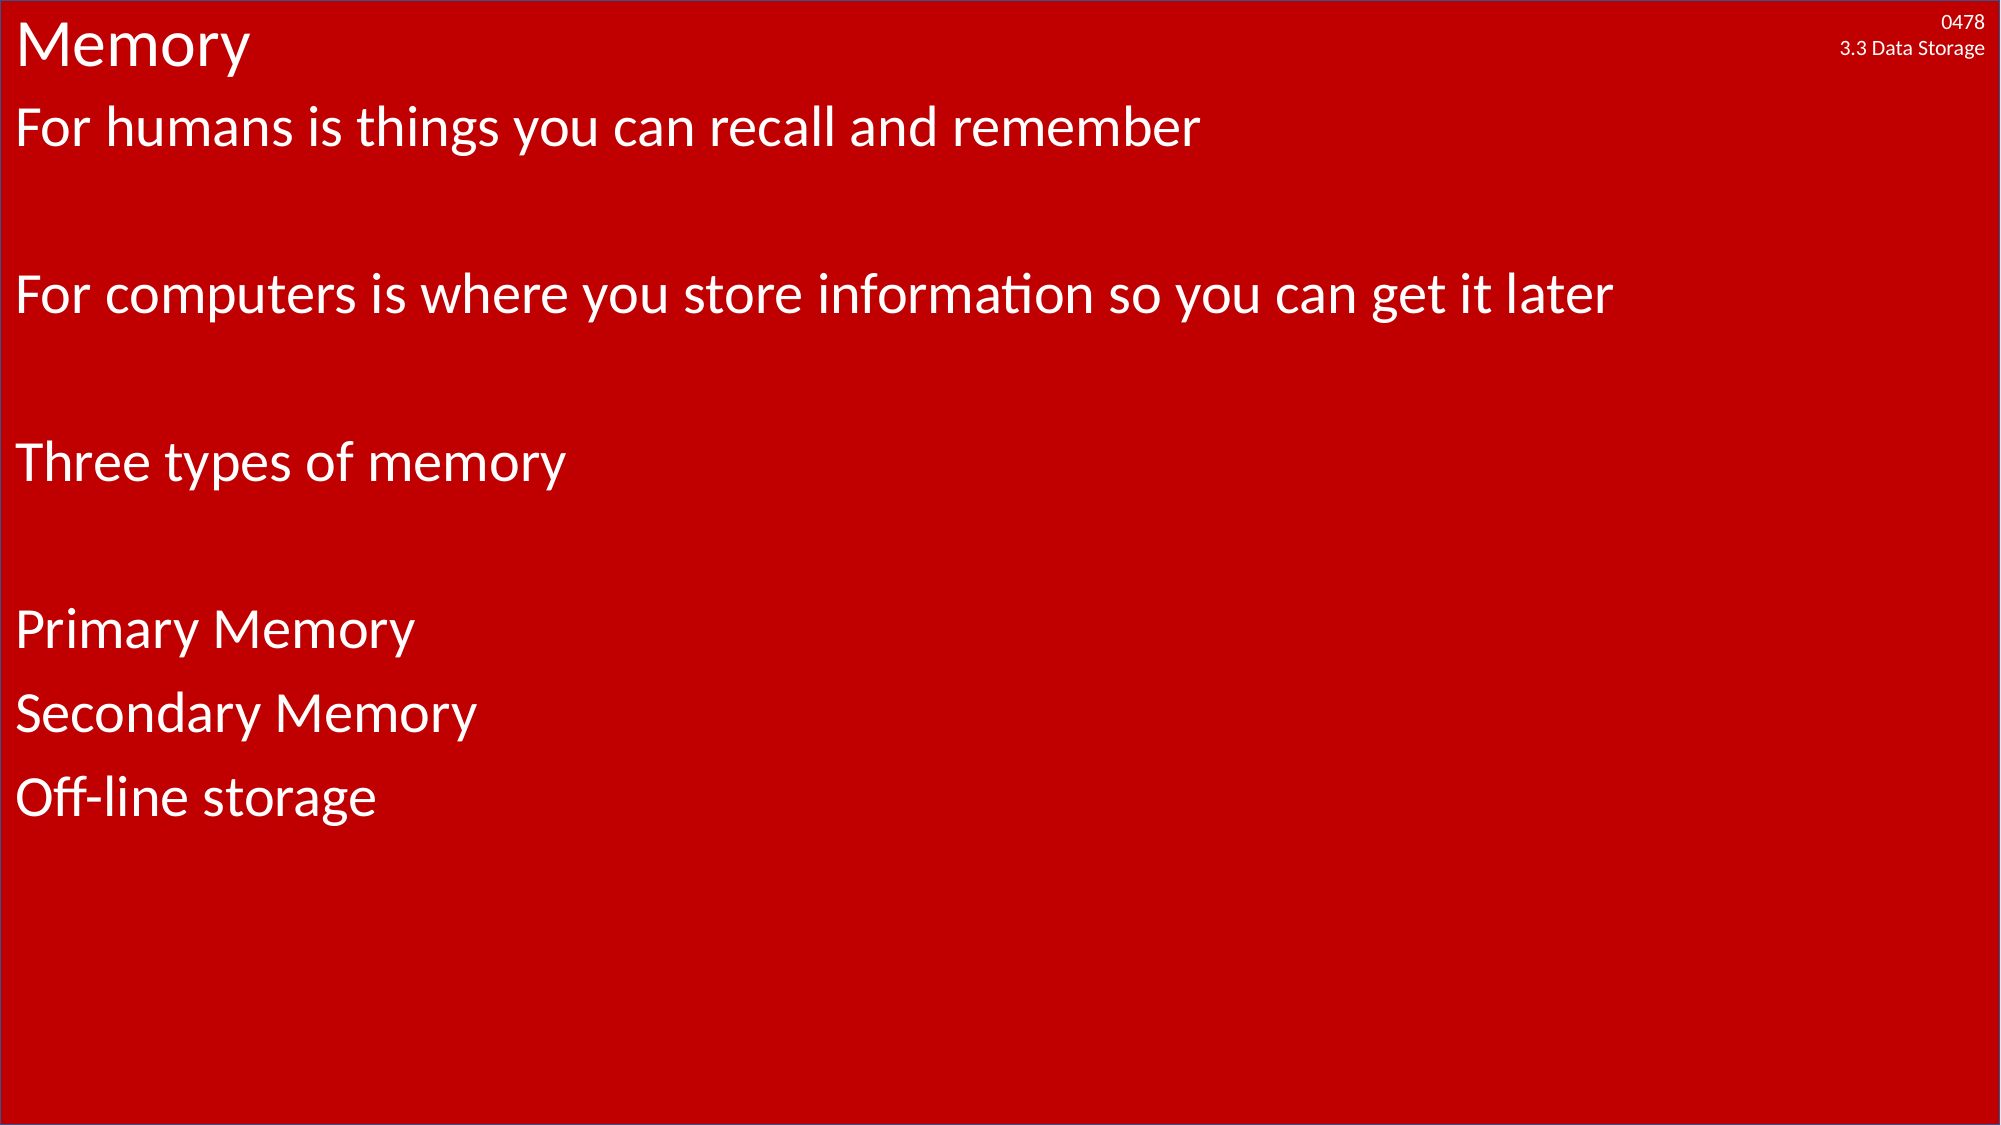

# Memory
For humans is things you can recall and remember

For computers is where you store information so you can get it later

Three types of memory

Primary Memory
Secondary Memory
Off-line storage